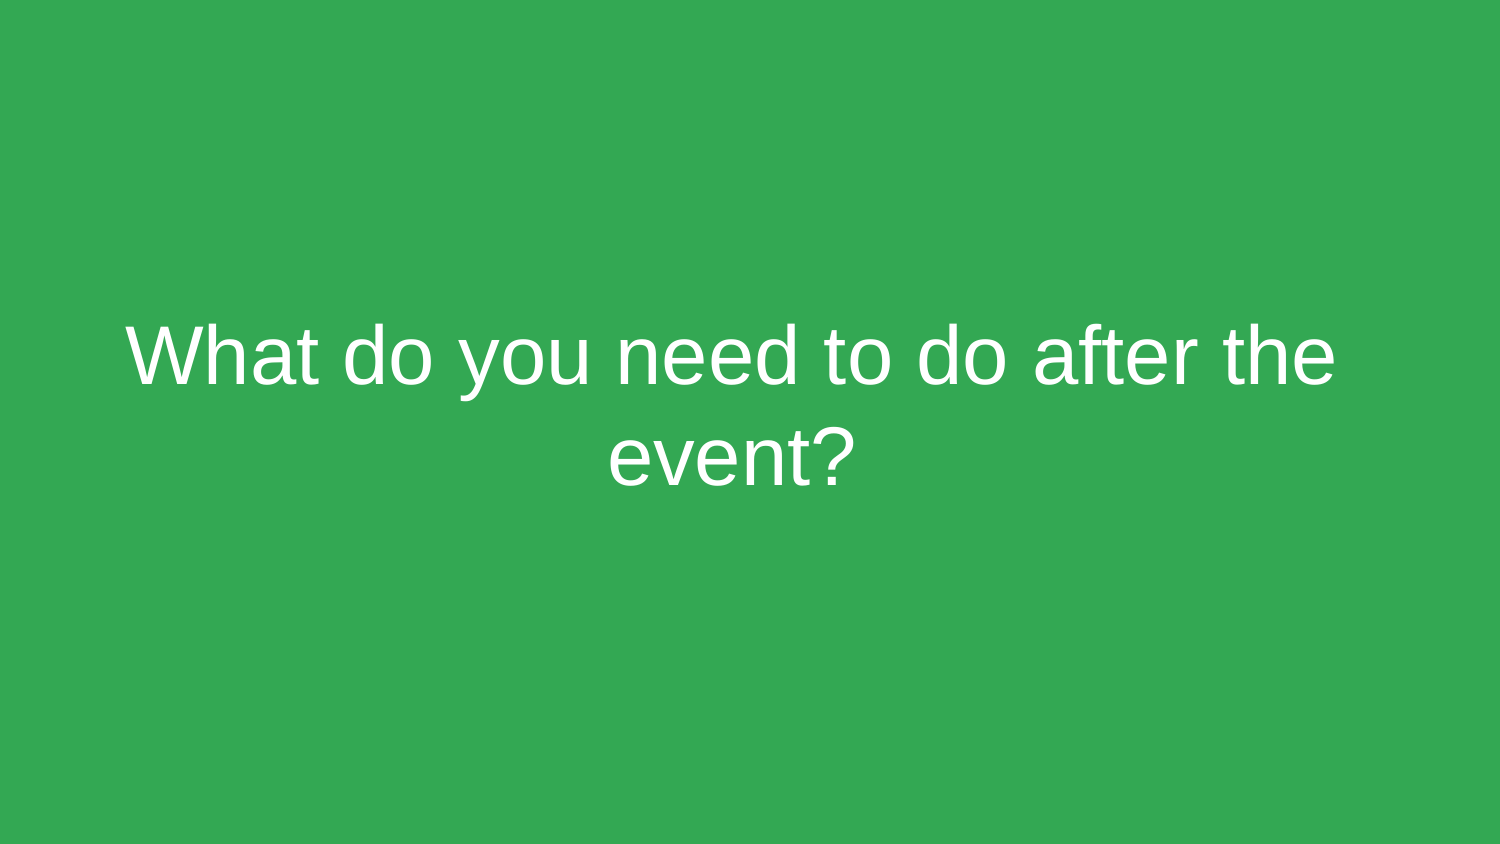

# What do you need to do after the event?